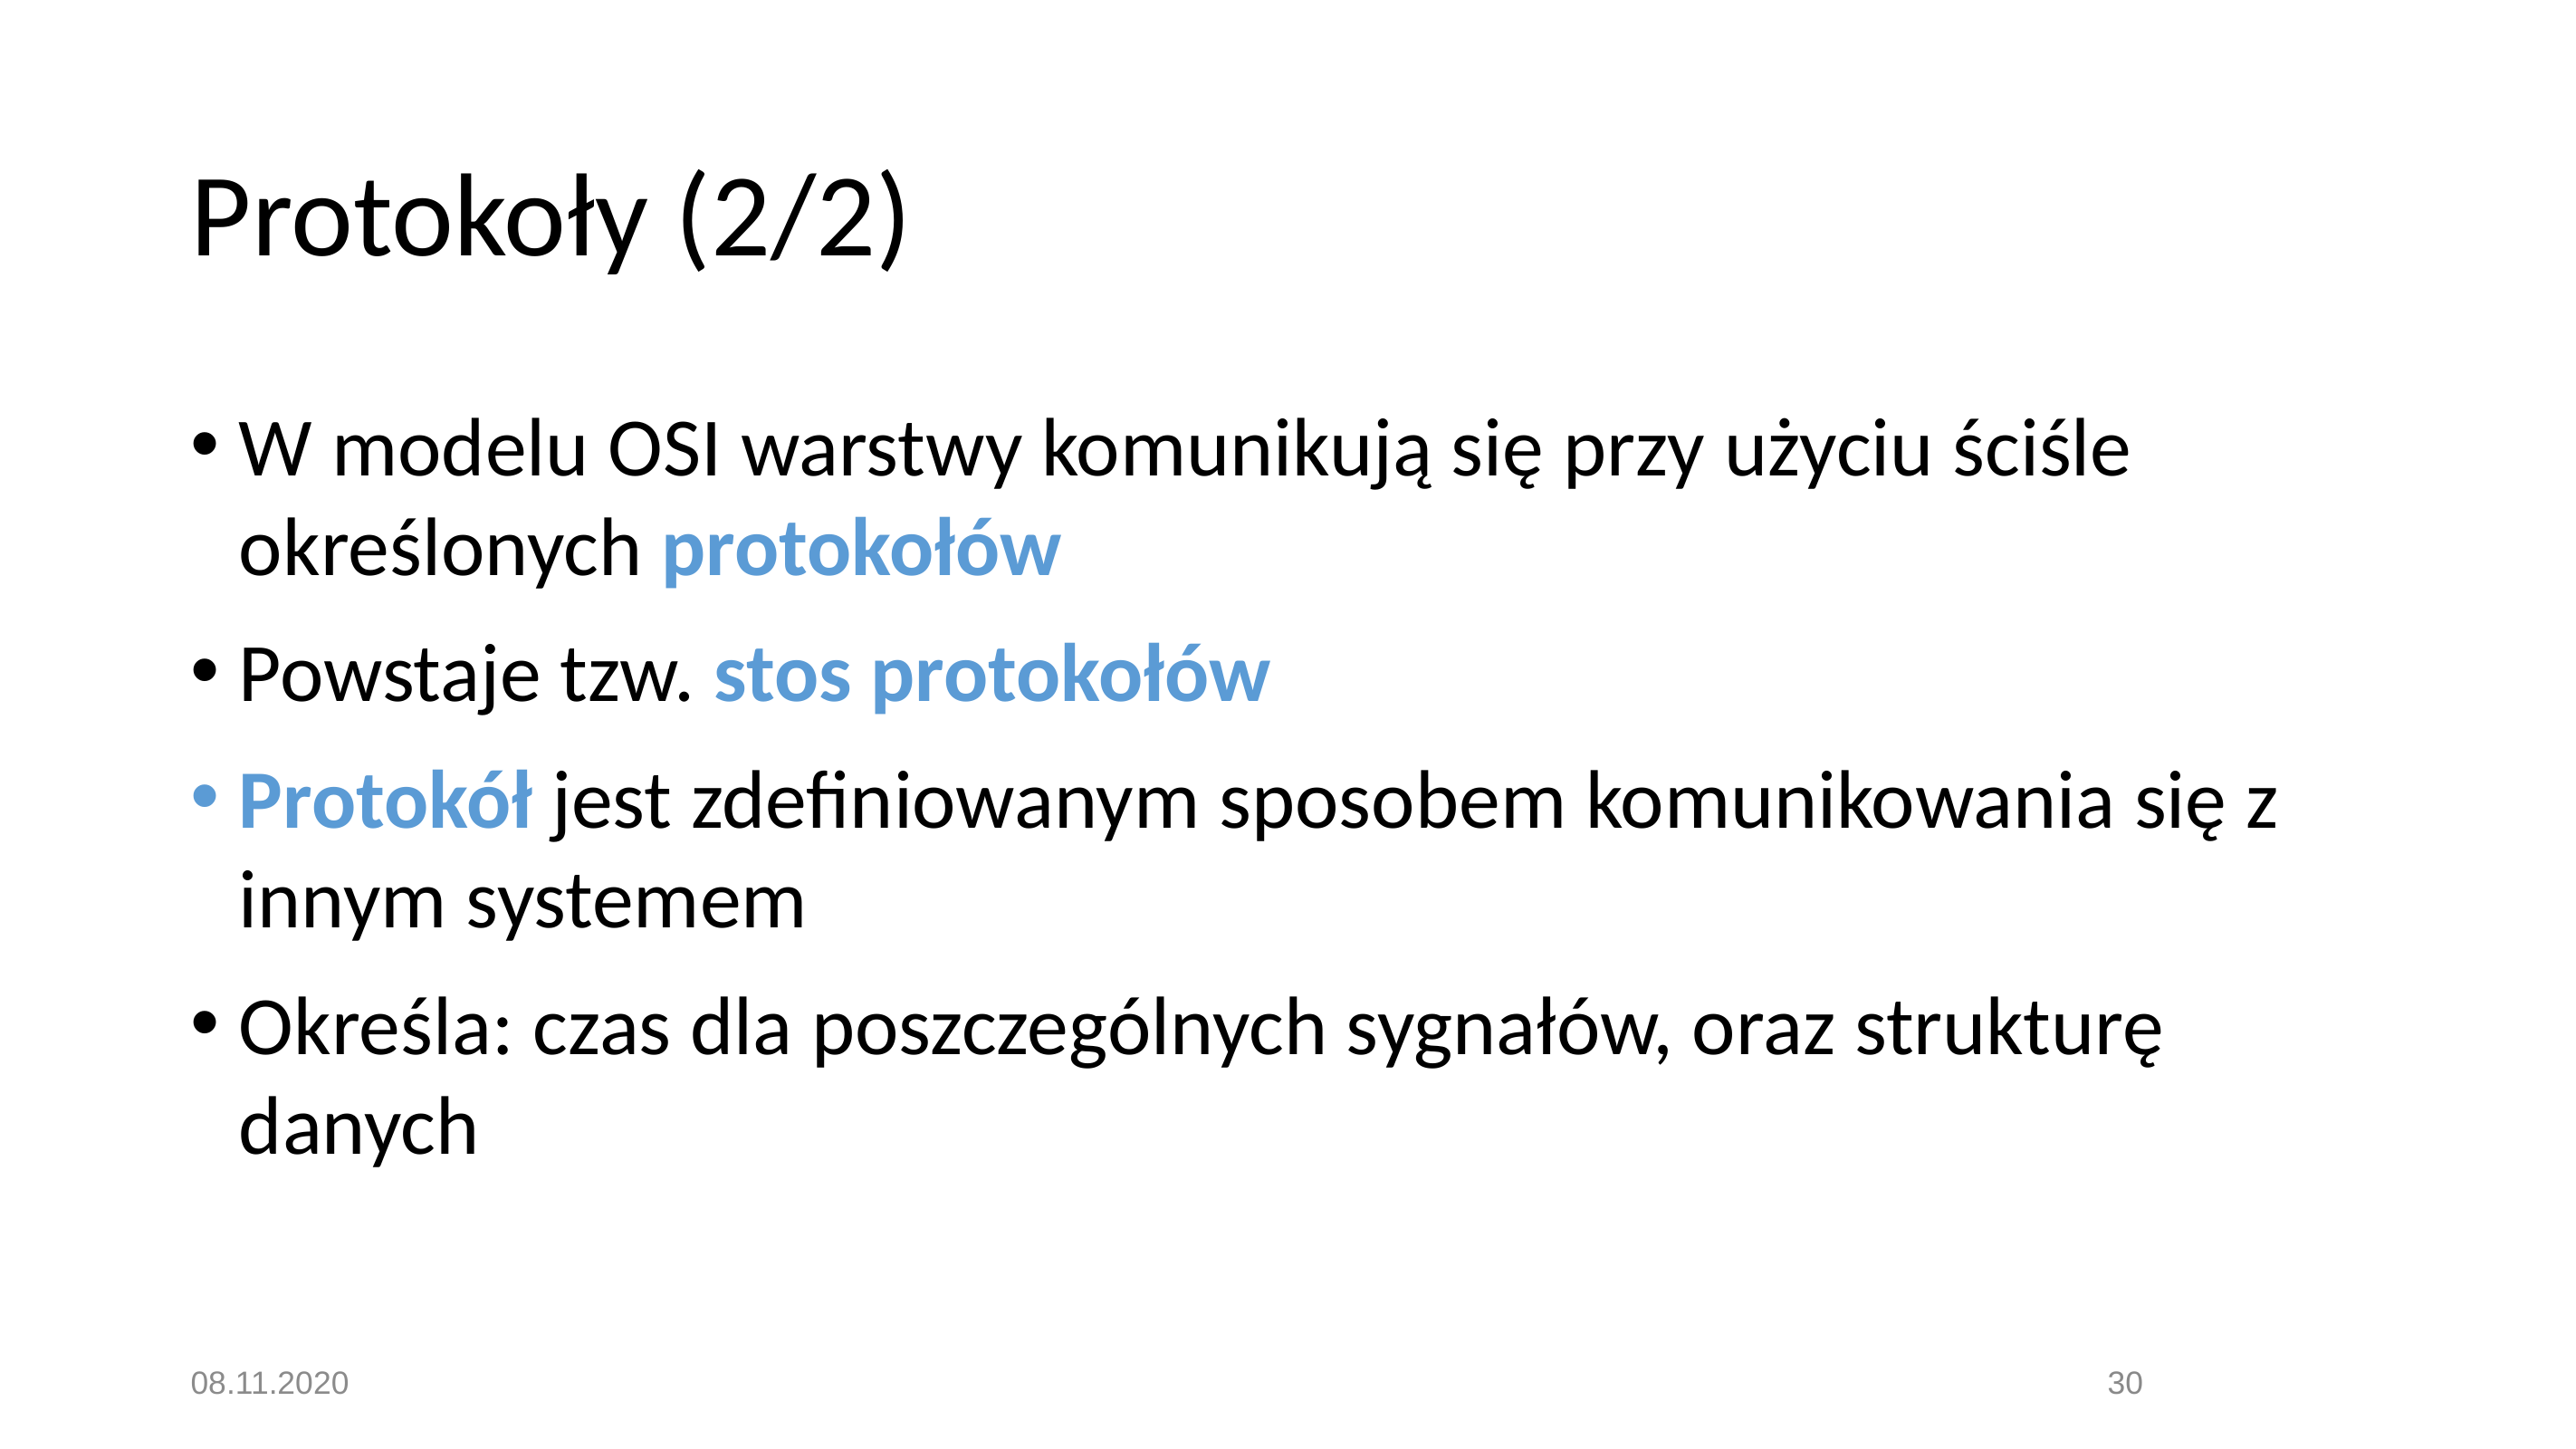

# Protokoły (2/2)
W modelu OSI warstwy komunikują się przy użyciu ściśle określonych protokołów
Powstaje tzw. stos protokołów
Protokół jest zdefiniowanym sposobem komunikowania się z innym systemem
Określa: czas dla poszczególnych sygnałów, oraz strukturę danych
08.11.2020
30